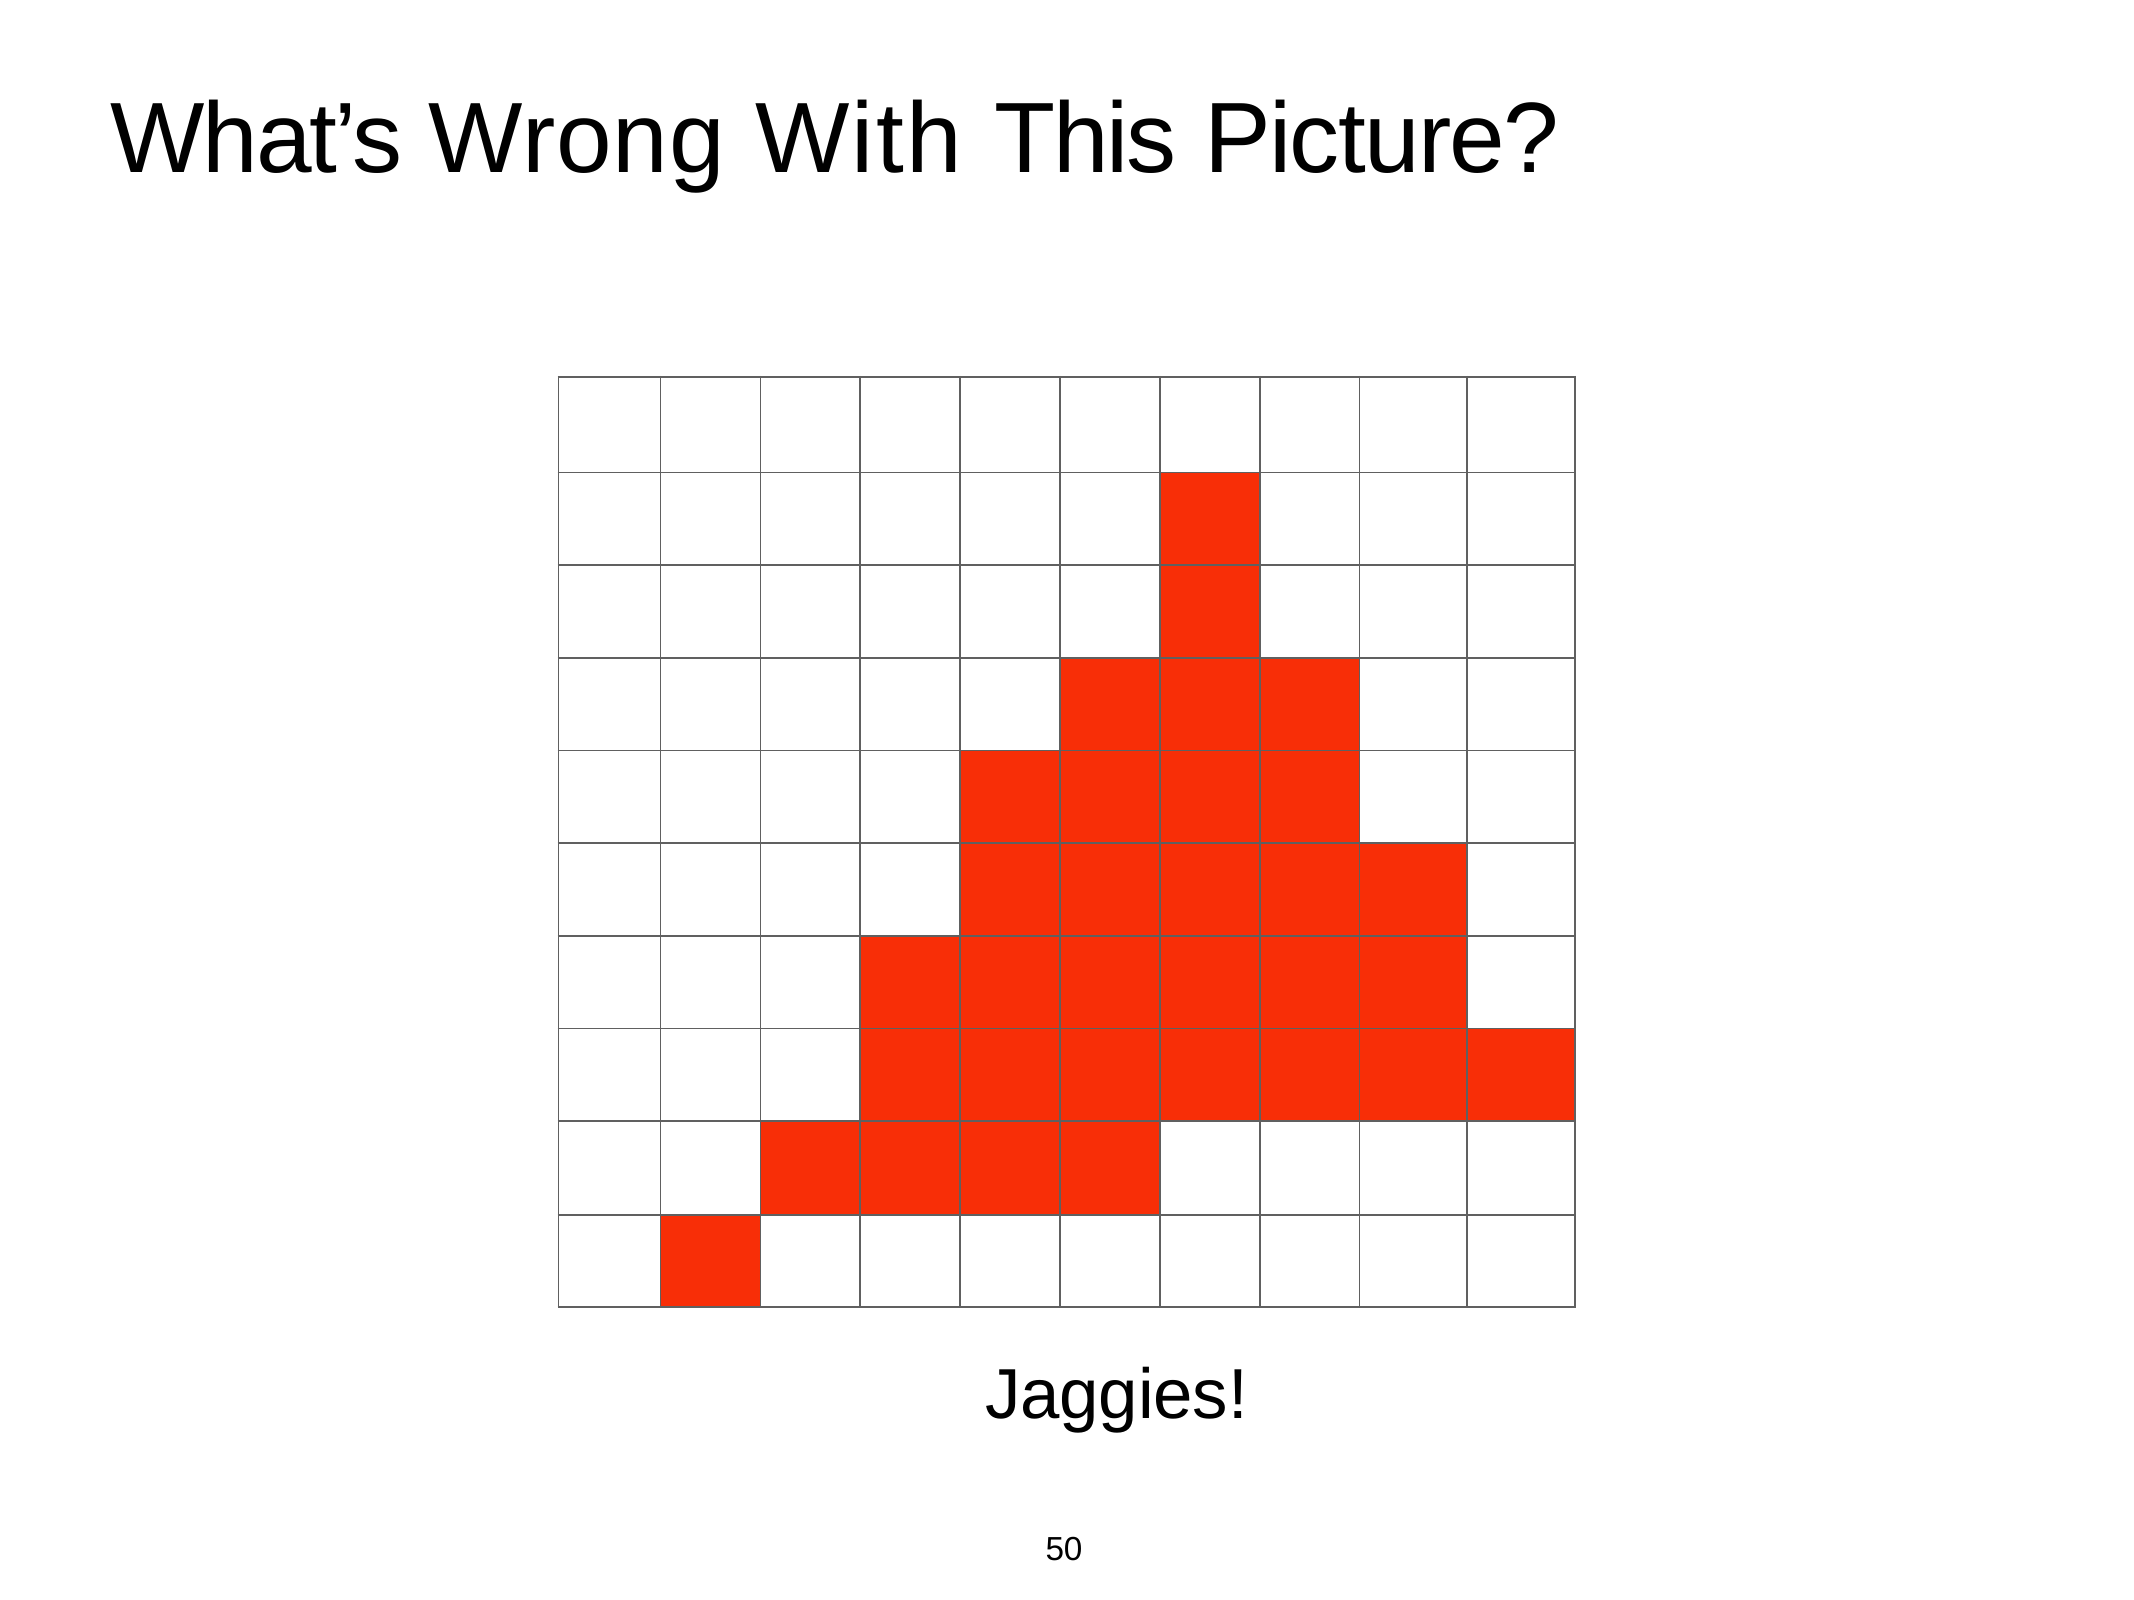

# What’s Wrong With This Picture?
|  |  |  |  |  |  |  |  |  |  |
| --- | --- | --- | --- | --- | --- | --- | --- | --- | --- |
|  |  |  |  |  |  |  |  |  |  |
|  |  |  |  |  |  |  |  |  |  |
|  |  |  |  |  |  |  |  |  |  |
|  |  |  |  |  |  |  |  |  |  |
|  |  |  |  |  |  |  |  |  |  |
|  |  |  |  |  |  |  |  |  |  |
|  |  |  |  |  |  |  |  |  |  |
|  |  |  |  |  |  |  |  |  |  |
|  |  |  |  |  |  |  |  |  |  |
Jaggies!
50